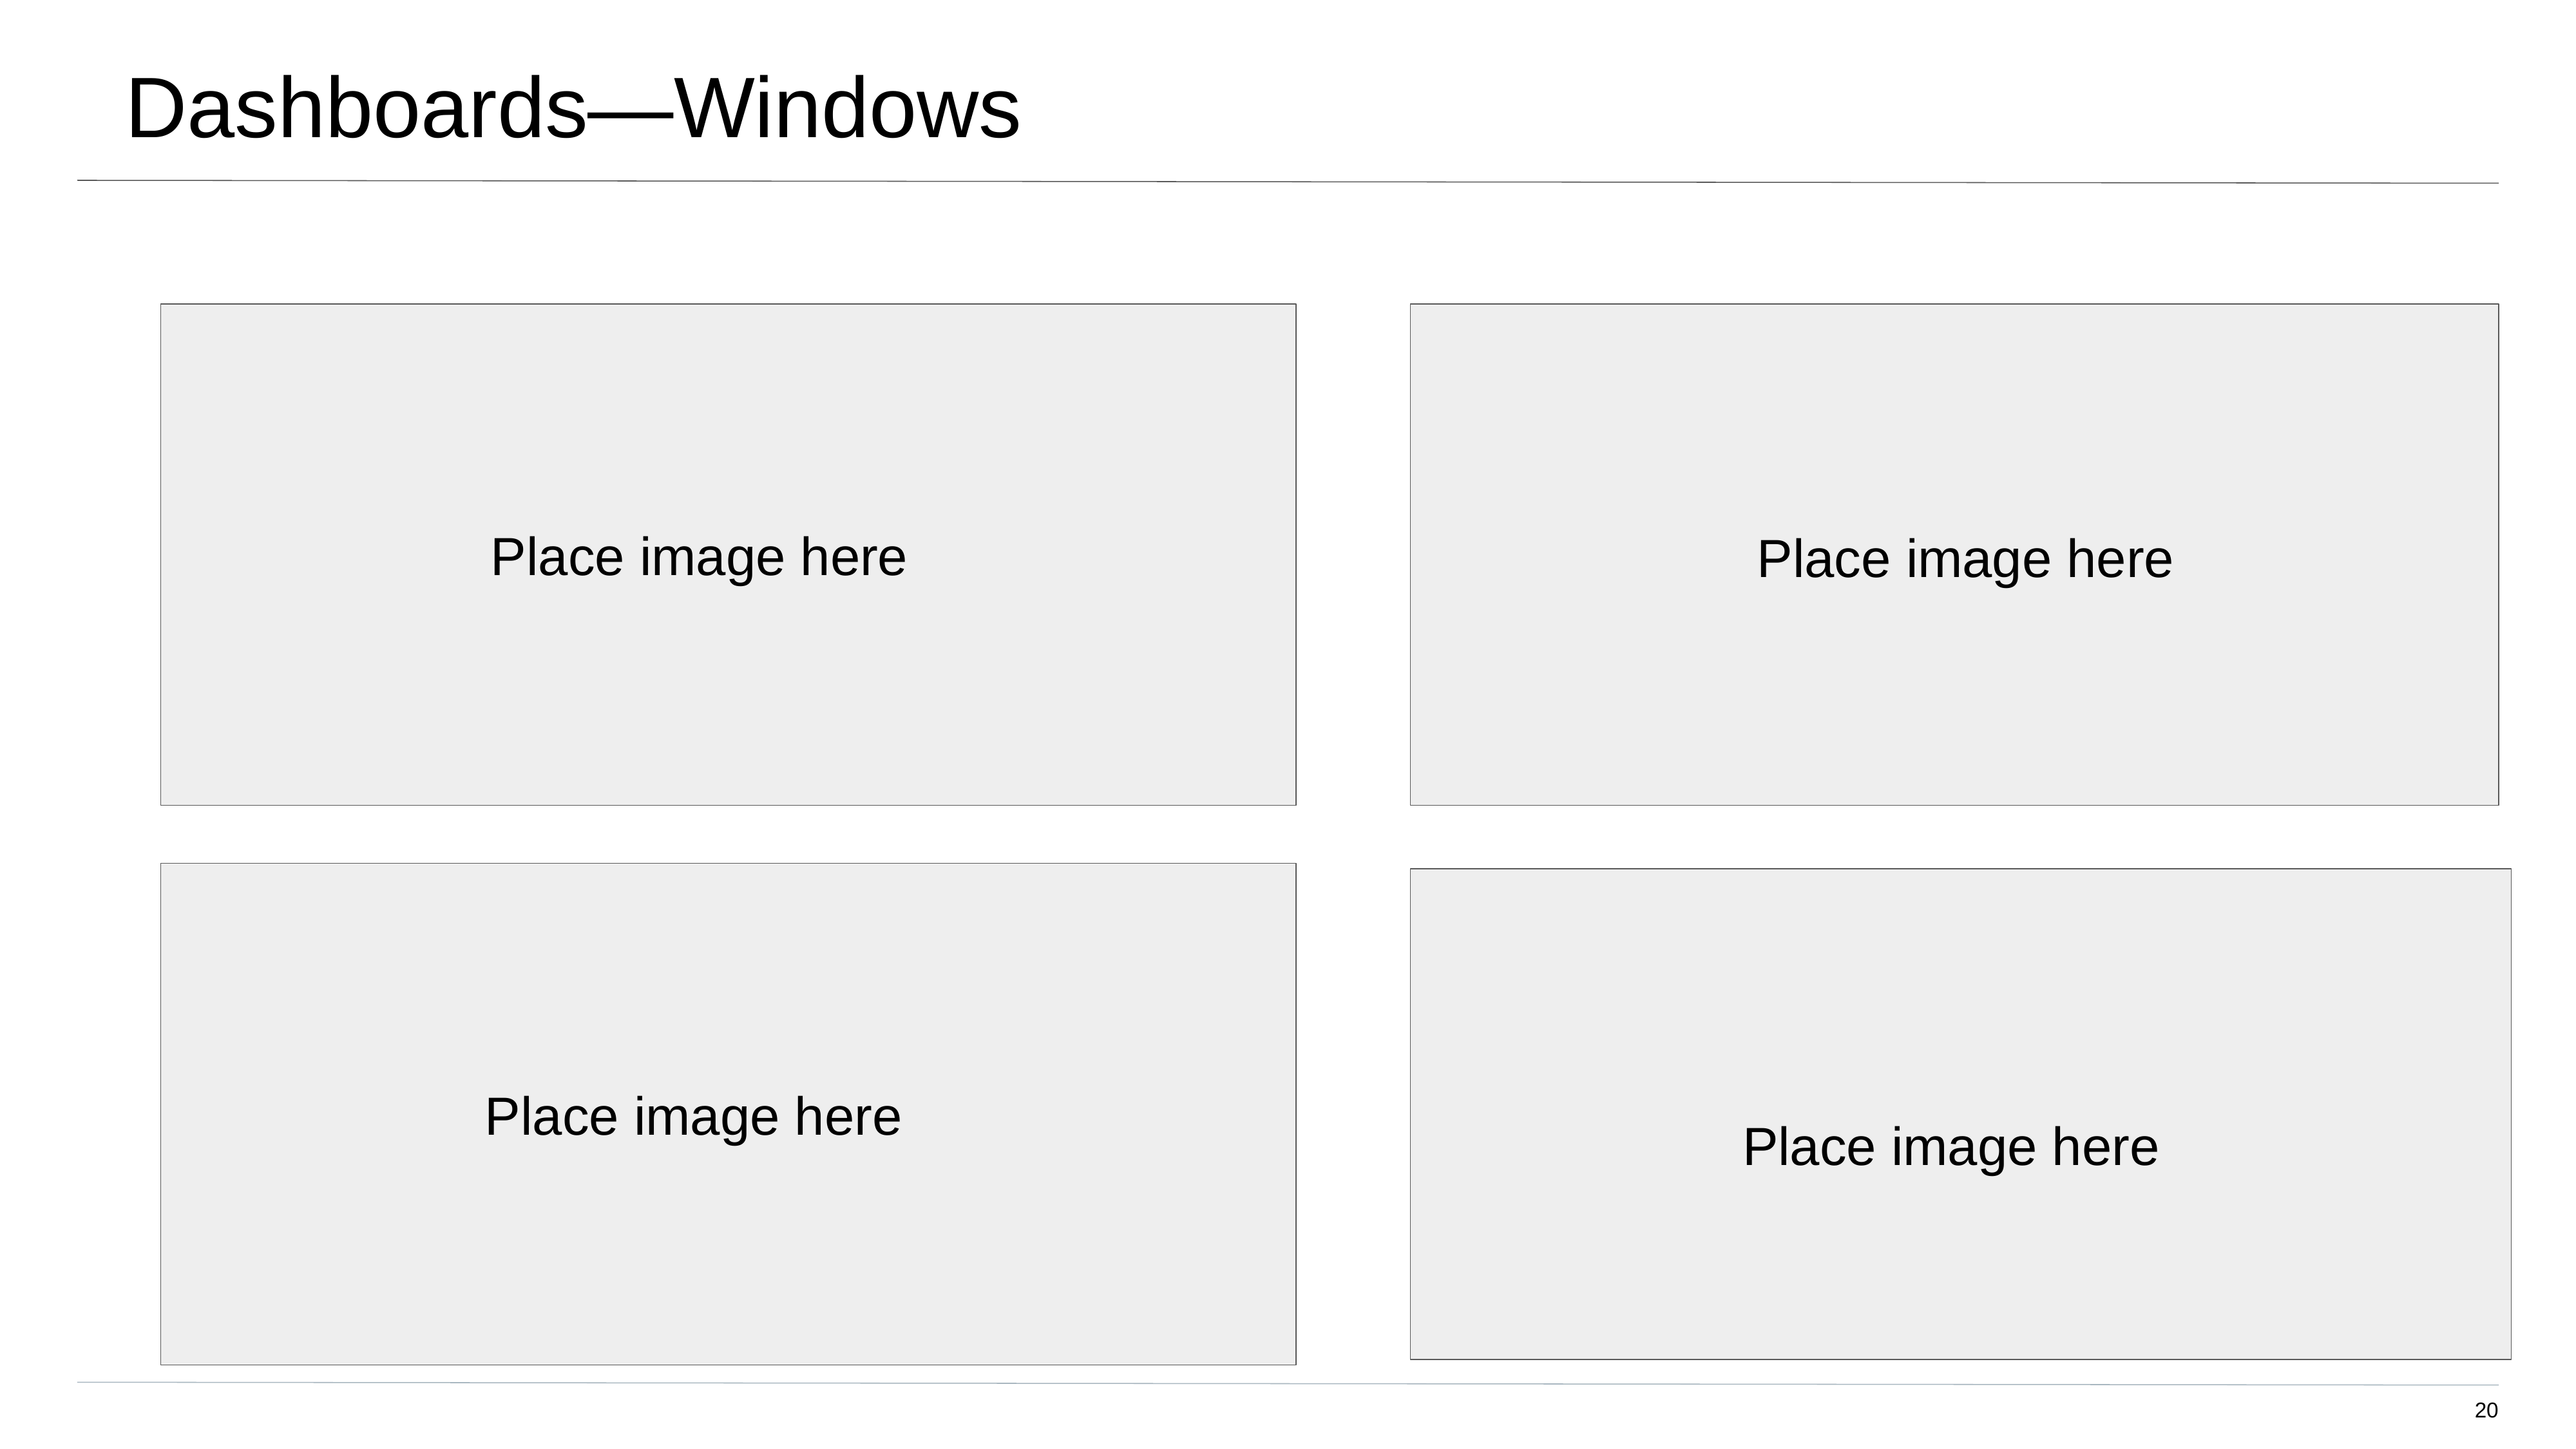

# Dashboards—Windows

Place image here
Place image here

Place image here
Place image here

20